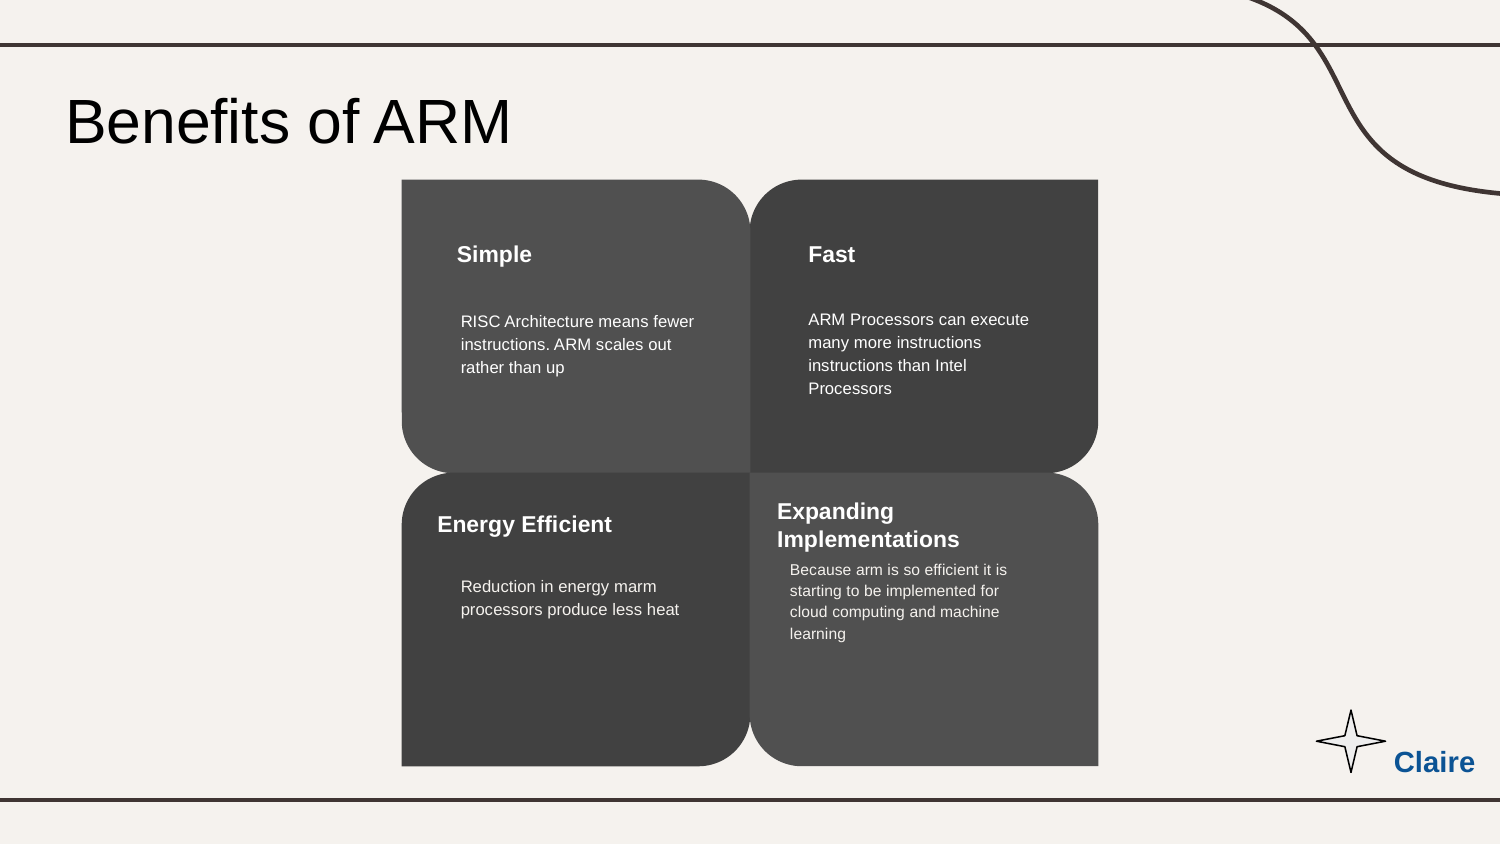

# Benefits of ARM

Simple
RISC Architecture means fewer instructions. ARM scales out rather than up

Fast
ARM Processors can execute many more instructions instructions than Intel Processors

Energy Efficient
Reduction in energy marm processors produce less heat

Expanding Implementations
Because arm is so efficient it is starting to be implemented for cloud computing and machine learning

Claire